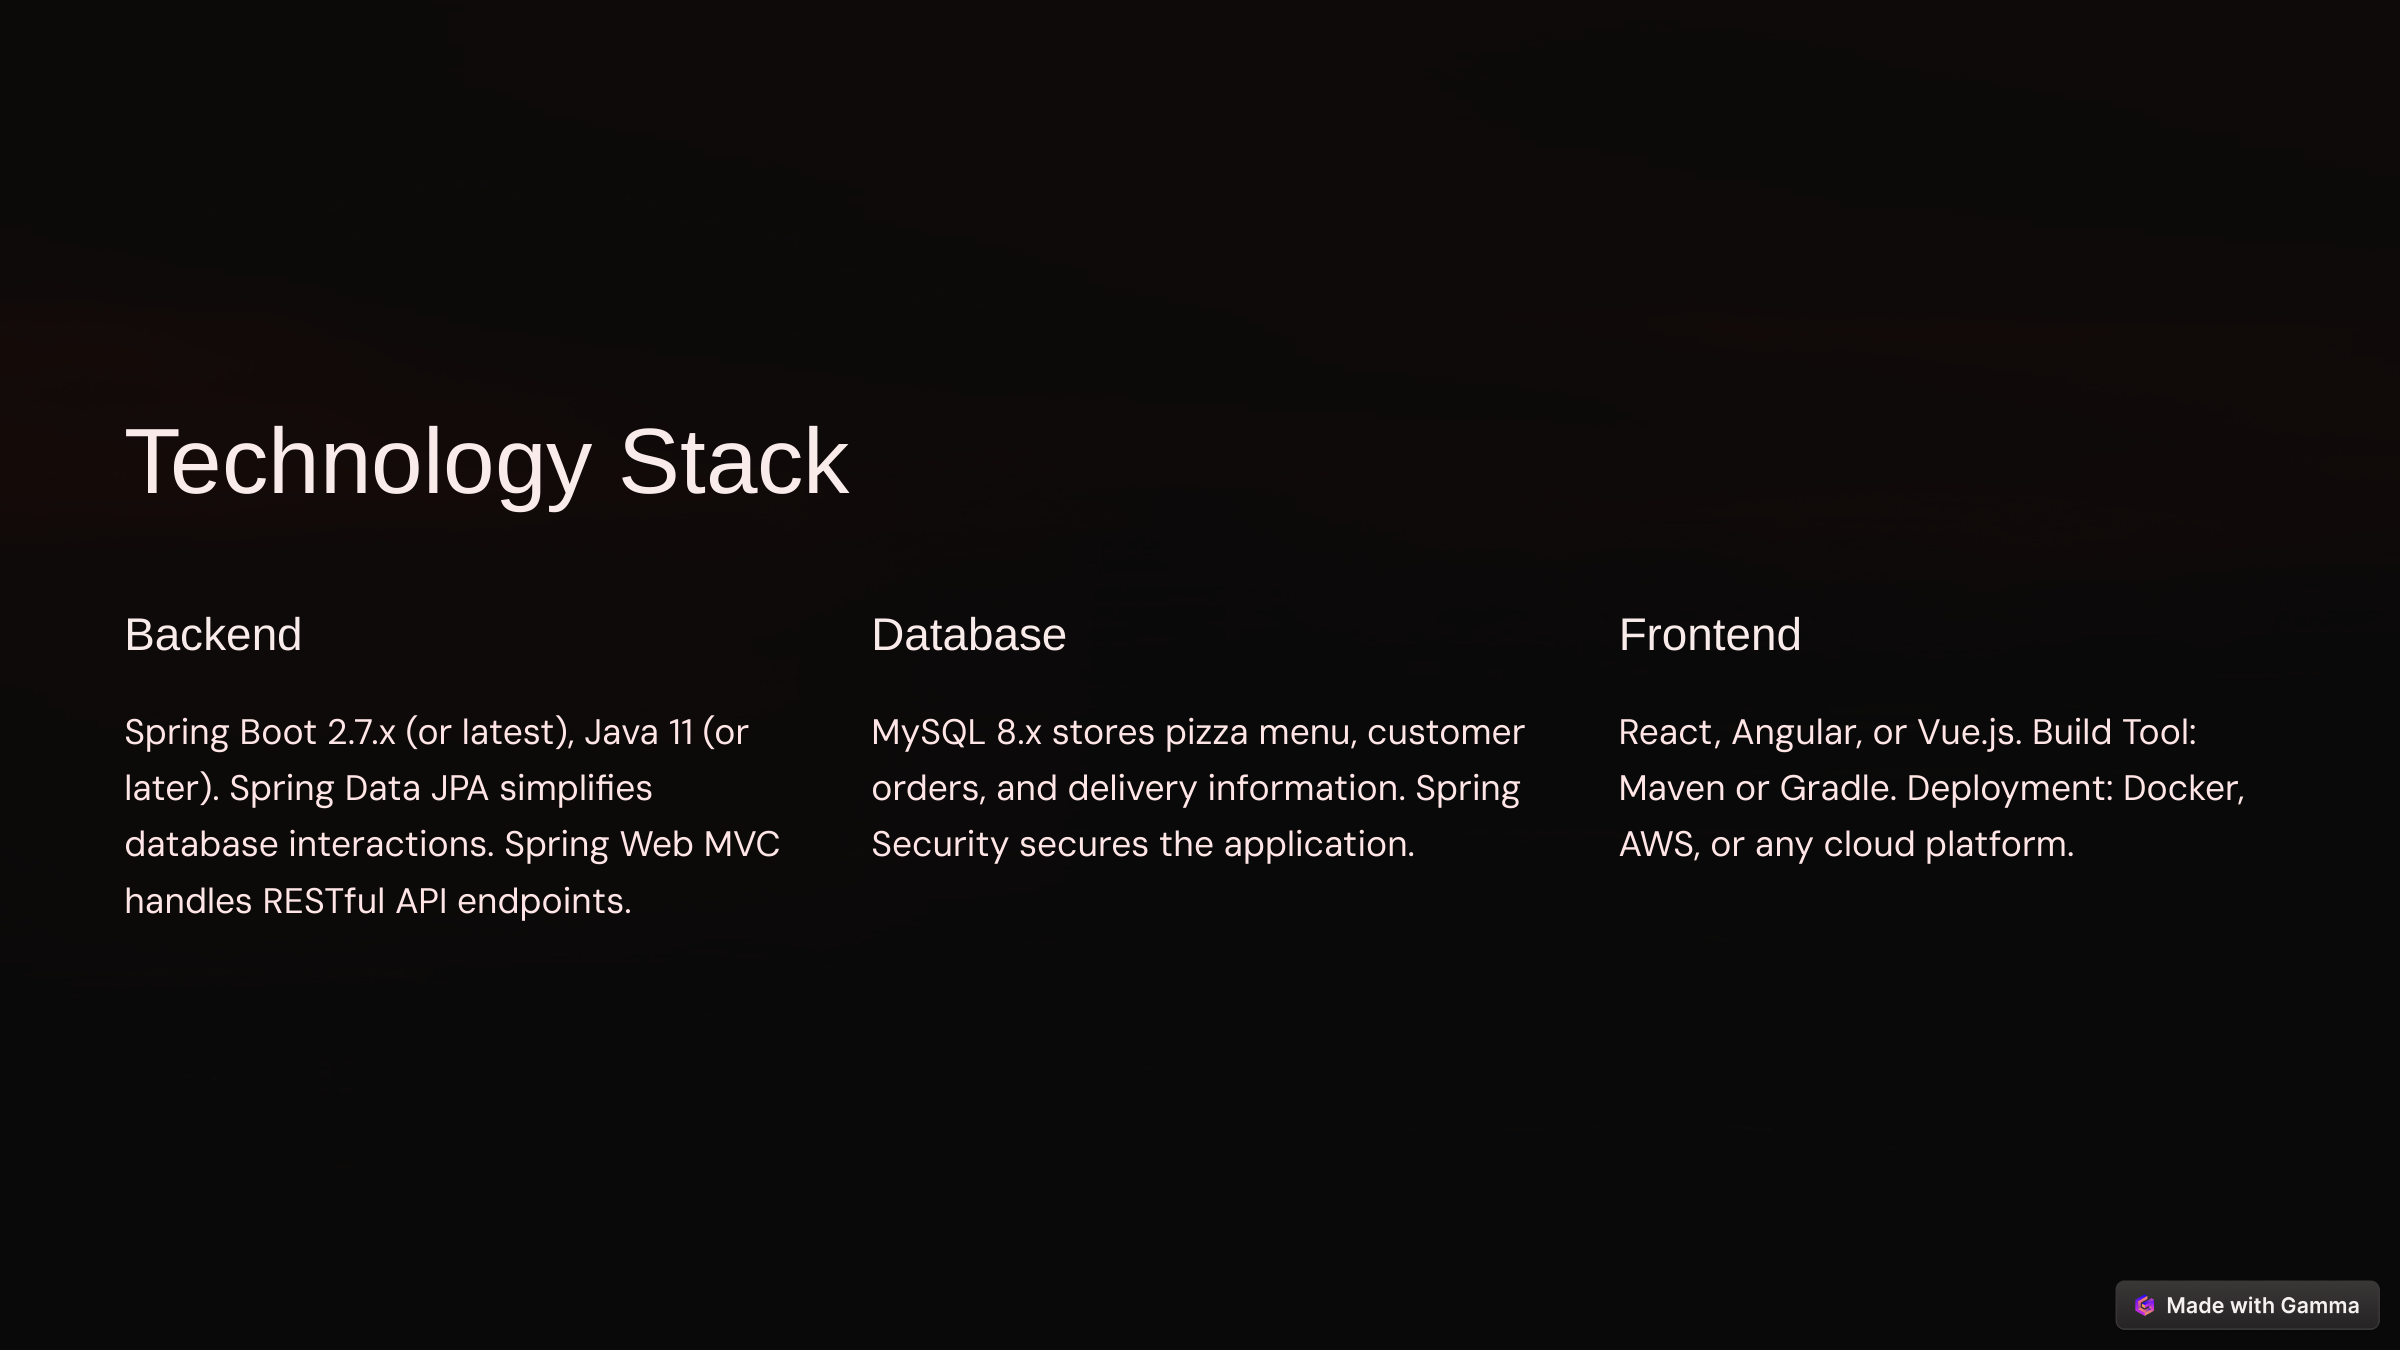

Technology Stack
Backend
Database
Frontend
Spring Boot 2.7.x (or latest), Java 11 (or later). Spring Data JPA simplifies database interactions. Spring Web MVC handles RESTful API endpoints.
MySQL 8.x stores pizza menu, customer orders, and delivery information. Spring Security secures the application.
React, Angular, or Vue.js. Build Tool: Maven or Gradle. Deployment: Docker, AWS, or any cloud platform.